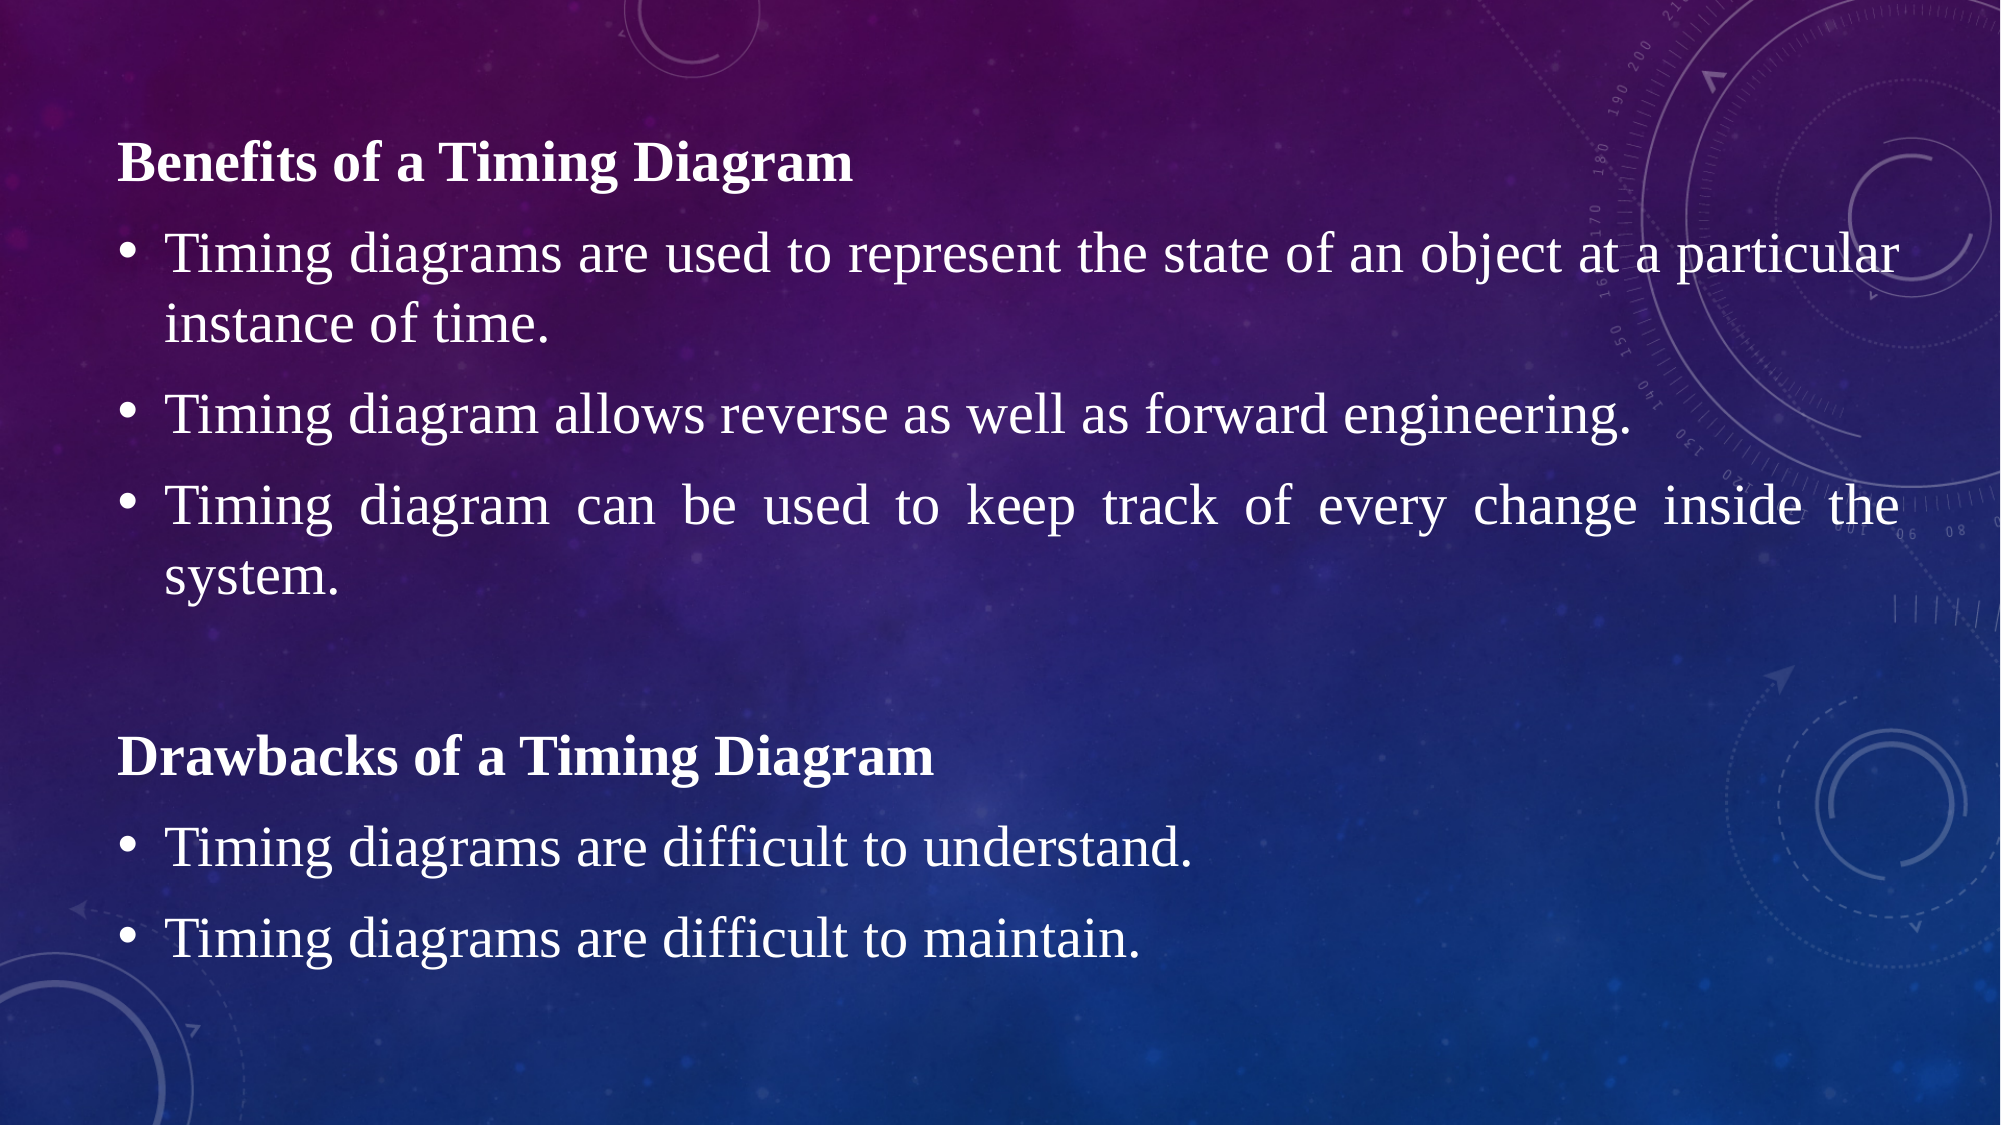

Benefits of a Timing Diagram
Timing diagrams are used to represent the state of an object at a particular instance of time.
Timing diagram allows reverse as well as forward engineering.
Timing diagram can be used to keep track of every change inside the system.

Drawbacks of a Timing Diagram
Timing diagrams are difficult to understand.
Timing diagrams are difficult to maintain.